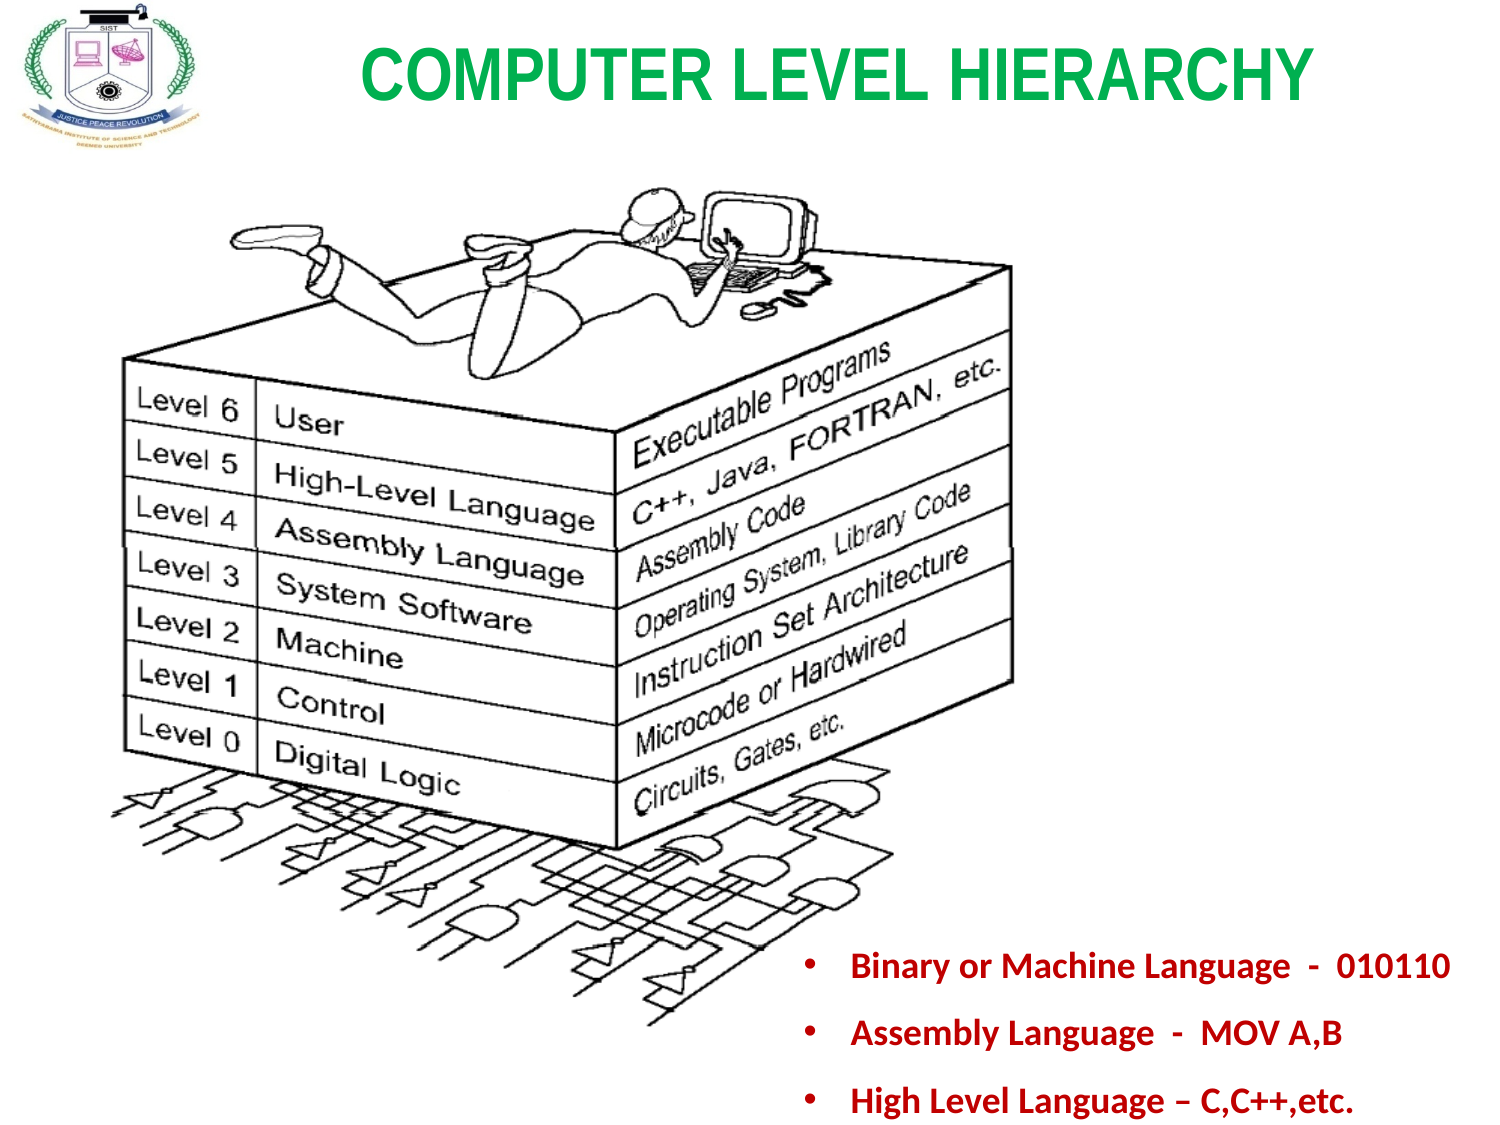

COMPUTER LEVEL HIERARCHY

Binary or Machine Language  -  010110
Assembly Language  -  MOV A,B
High Level Language – C,C++,etc.